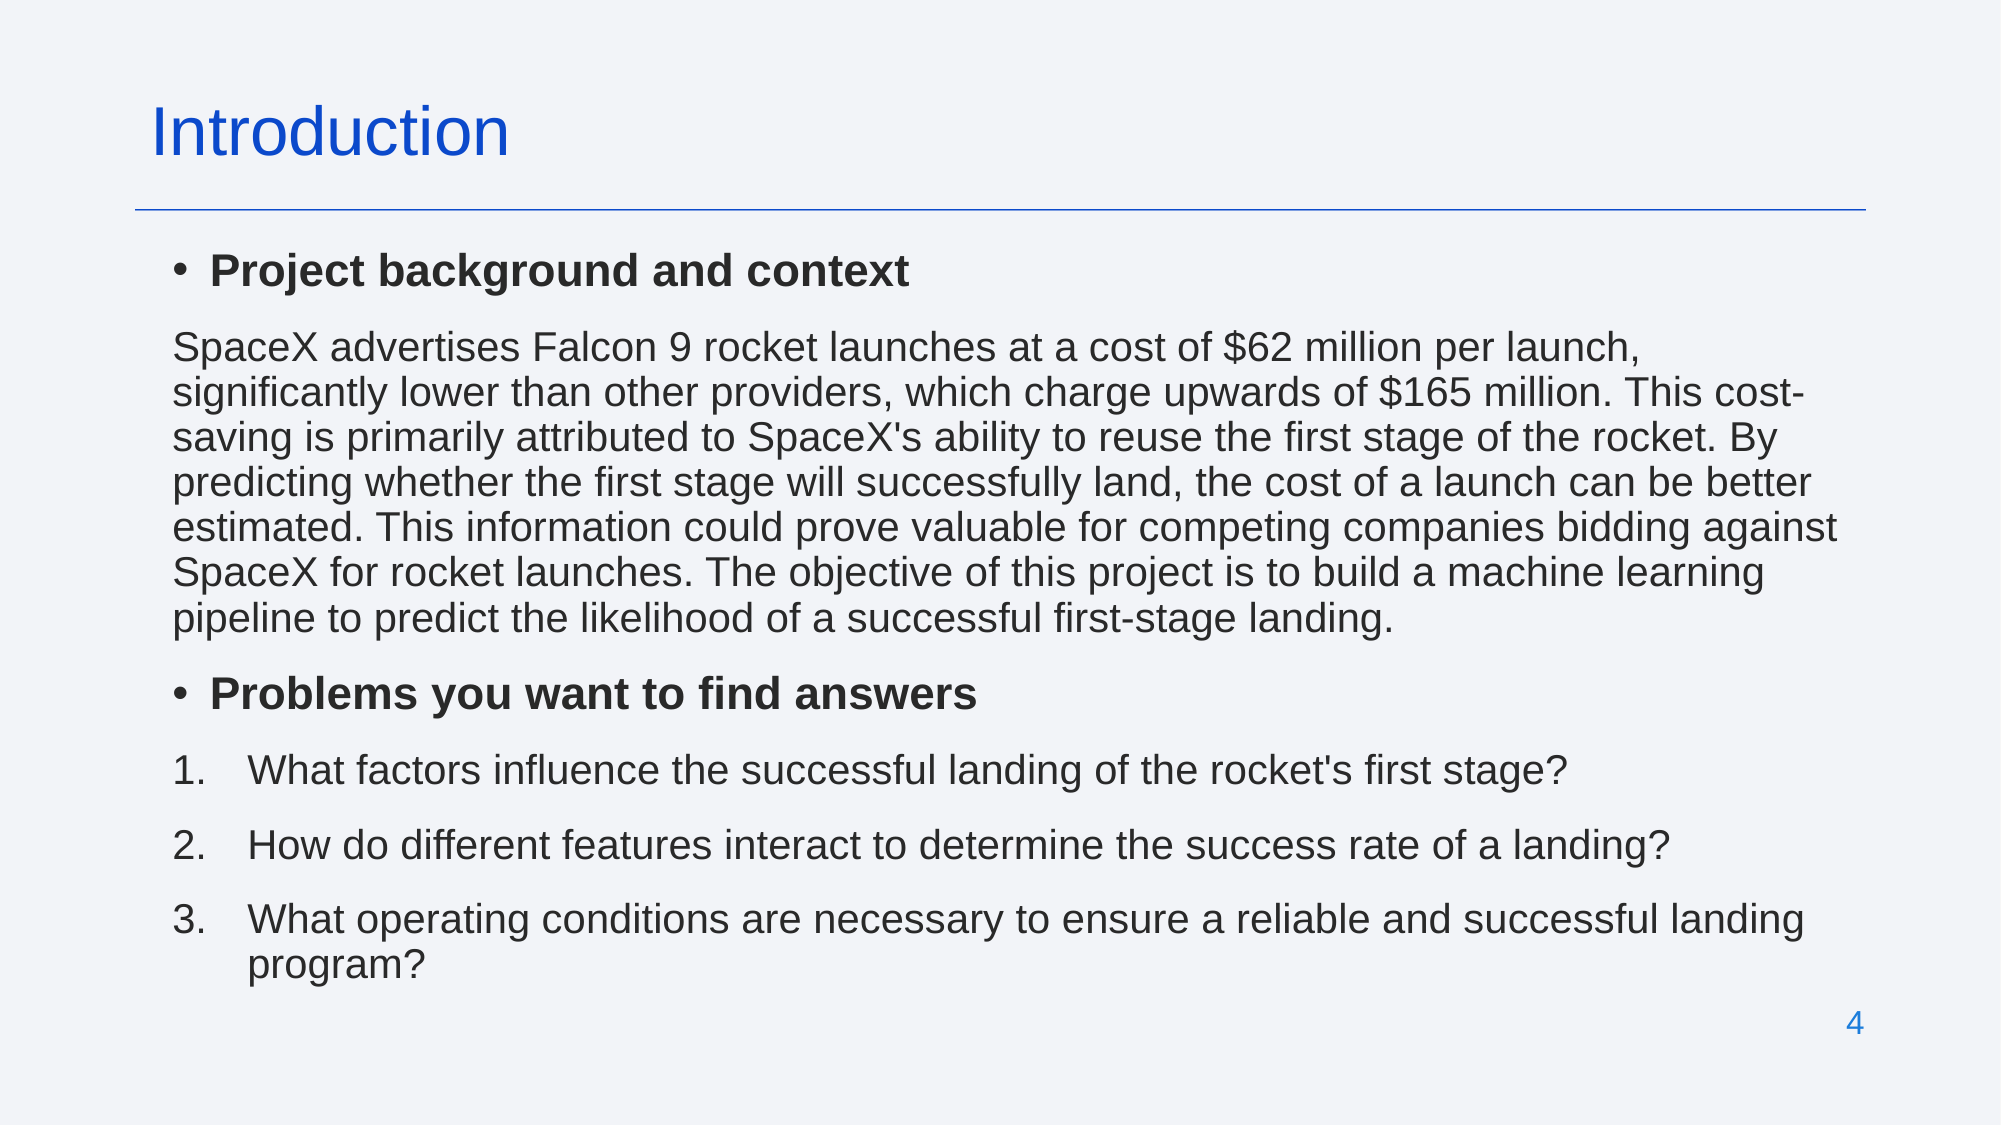

Introduction
Project background and context
SpaceX advertises Falcon 9 rocket launches at a cost of $62 million per launch, significantly lower than other providers, which charge upwards of $165 million. This cost-saving is primarily attributed to SpaceX's ability to reuse the first stage of the rocket. By predicting whether the first stage will successfully land, the cost of a launch can be better estimated. This information could prove valuable for competing companies bidding against SpaceX for rocket launches. The objective of this project is to build a machine learning pipeline to predict the likelihood of a successful first-stage landing.
Problems you want to find answers
What factors influence the successful landing of the rocket's first stage?
How do different features interact to determine the success rate of a landing?
What operating conditions are necessary to ensure a reliable and successful landing program?

4